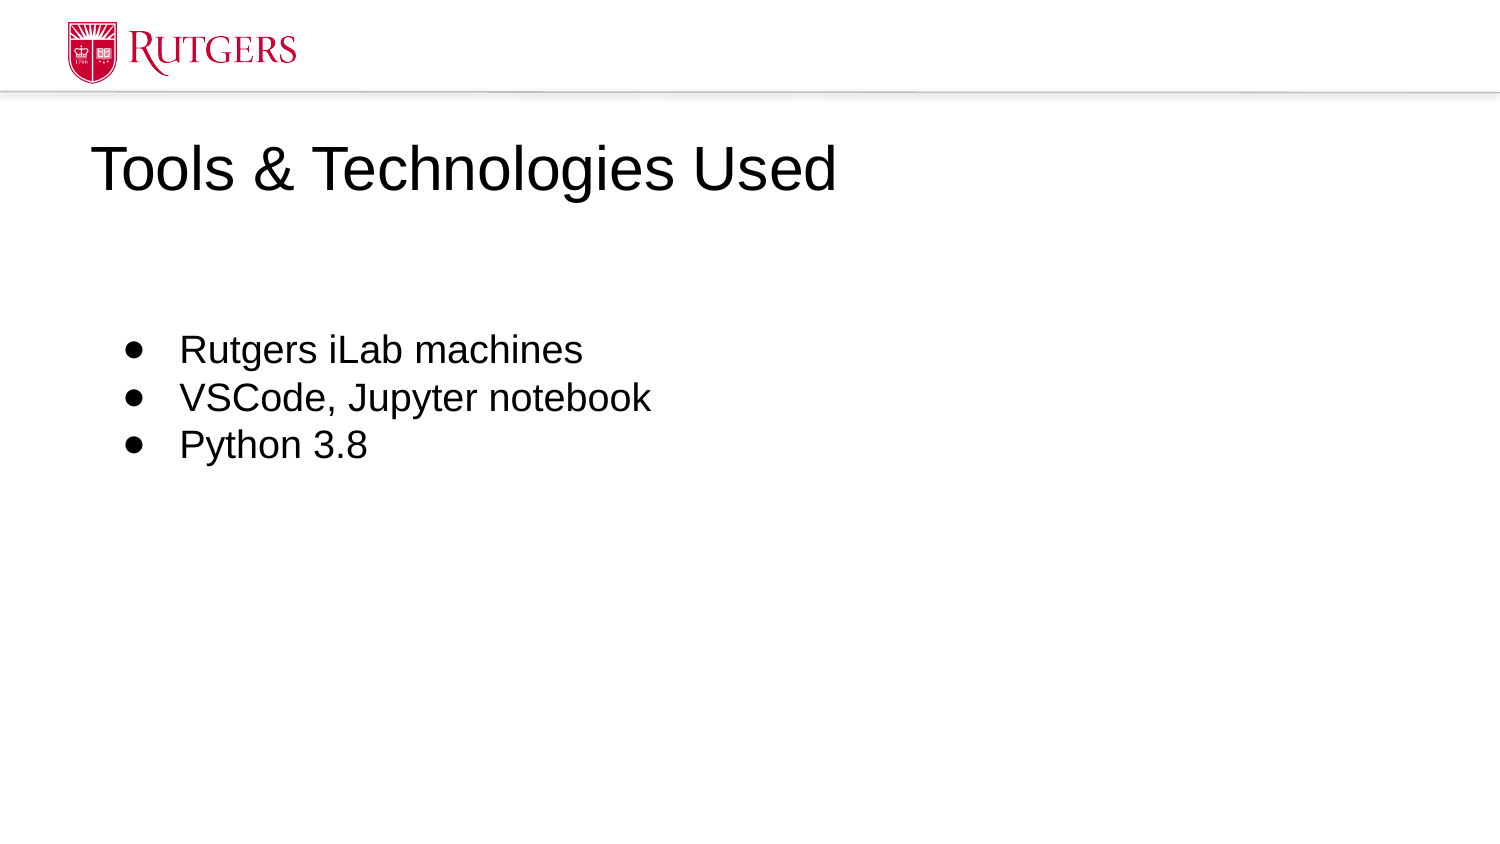

# Tools & Technologies Used

Rutgers iLab machines
VSCode, Jupyter notebook
Python 3.8